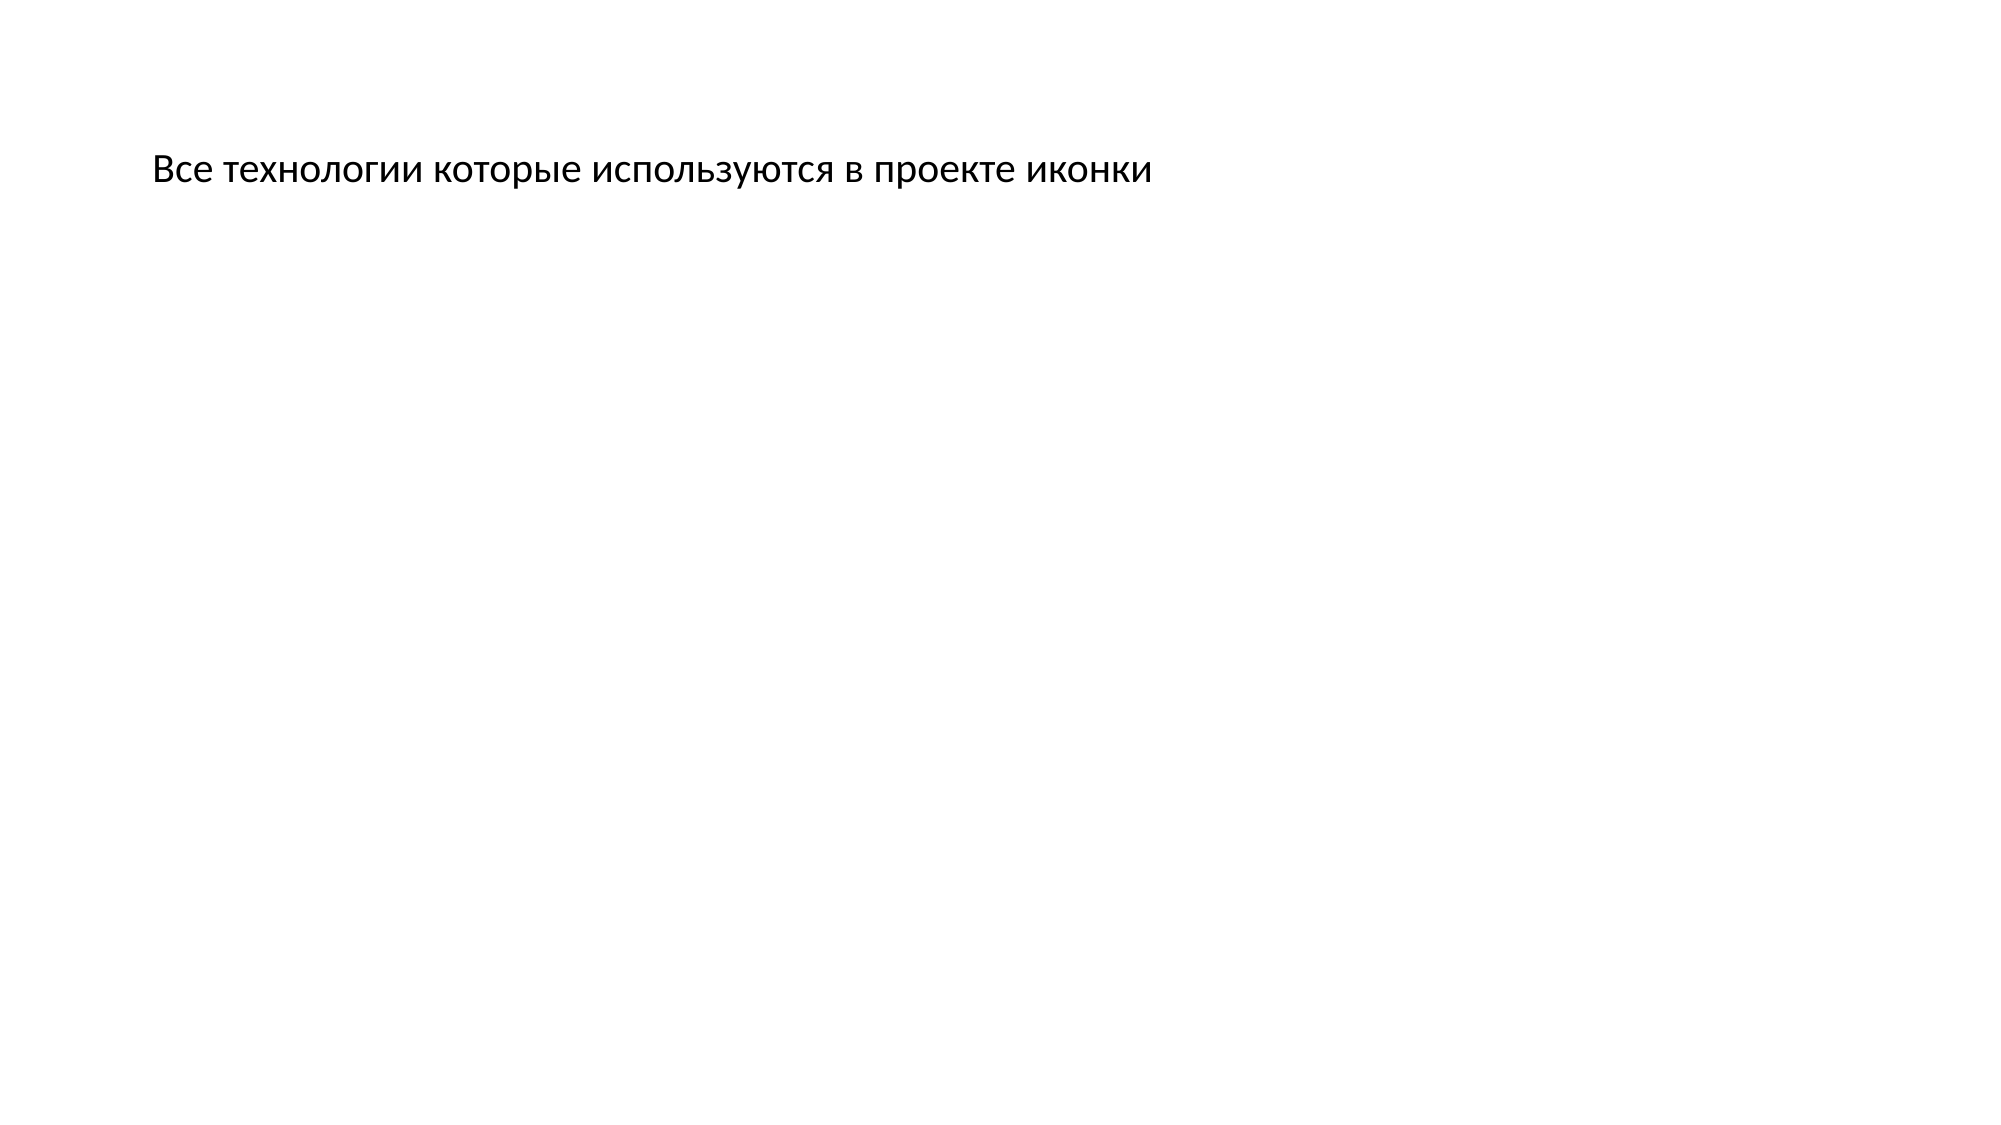

# Все технологии которые используются в проекте иконки